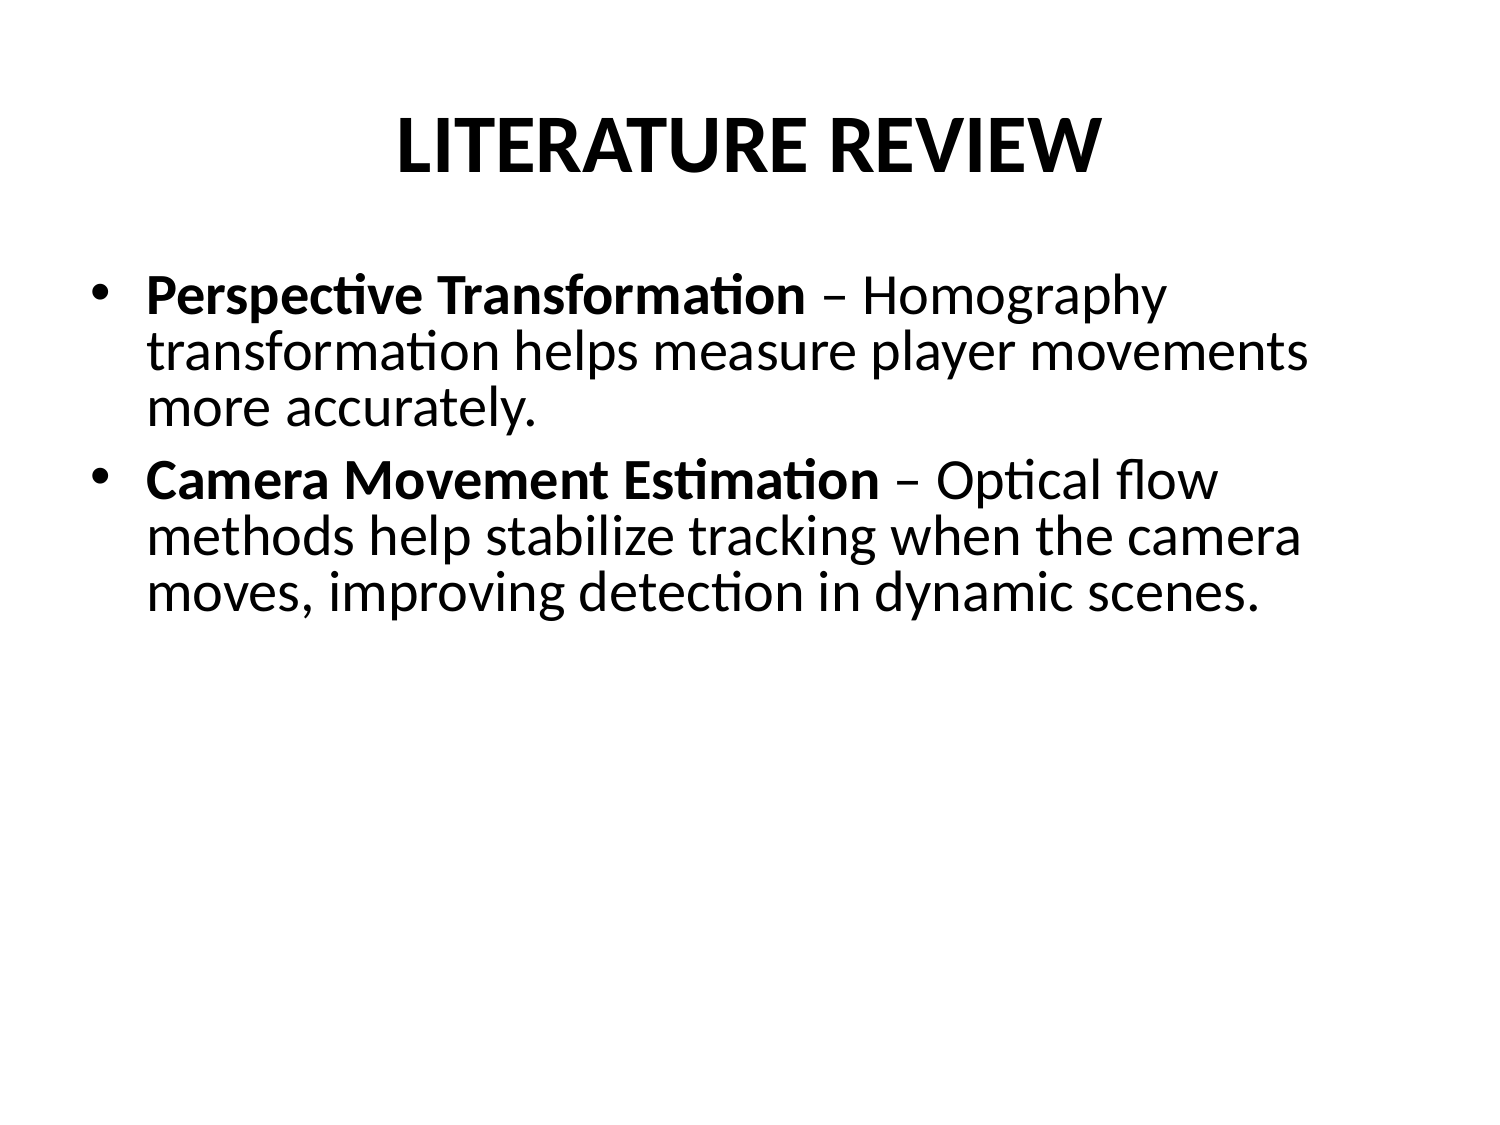

# LITERATURE REVIEW
Perspective Transformation – Homography transformation helps measure player movements more accurately.
Camera Movement Estimation – Optical flow methods help stabilize tracking when the camera moves, improving detection in dynamic scenes.